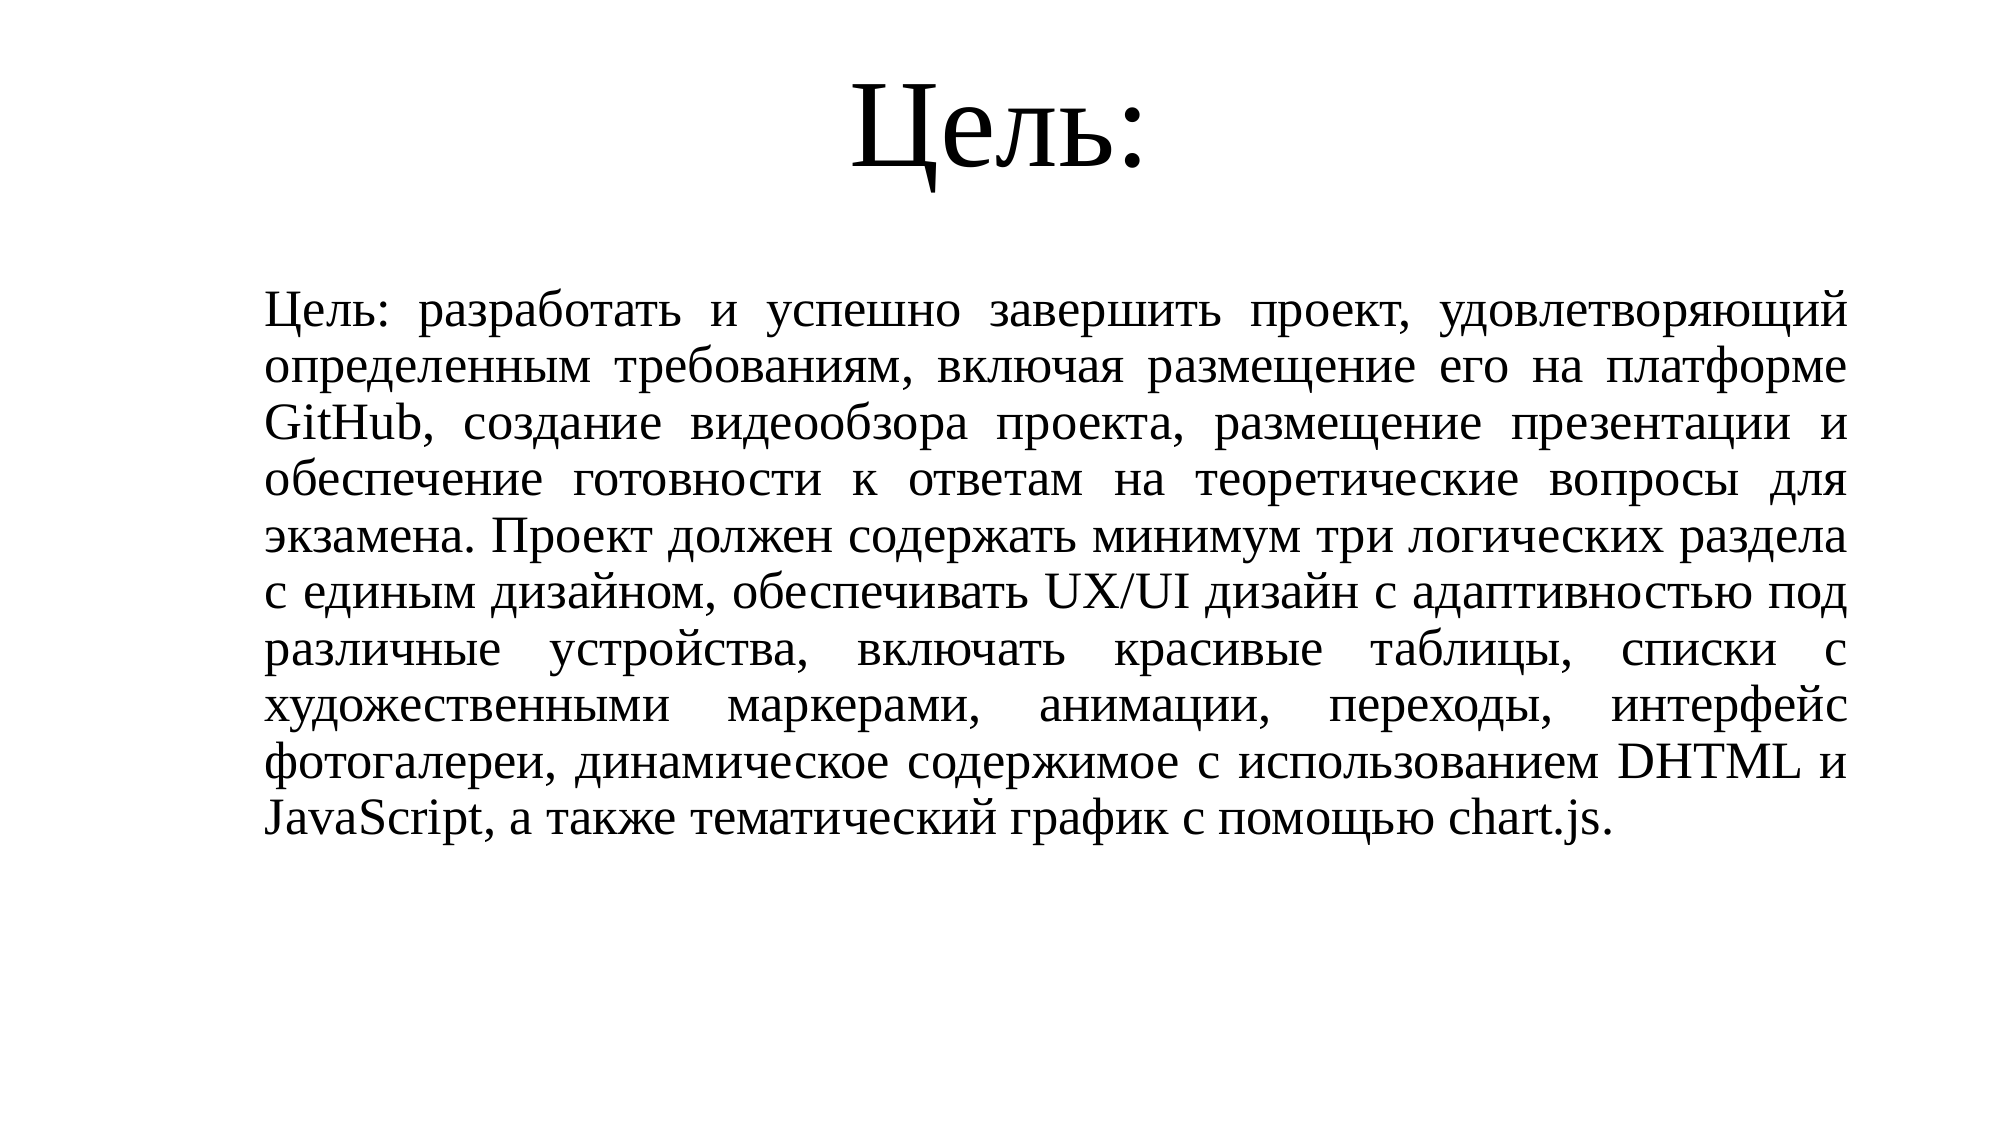

# Цель:

Цель: разработать и успешно завершить проект, удовлетворяющий определенным требованиям, включая размещение его на платформе GitHub, создание видеообзора проекта, размещение презентации и обеспечение готовности к ответам на теоретические вопросы для экзамена. Проект должен содержать минимум три логических раздела с единым дизайном, обеспечивать UX/UI дизайн с адаптивностью под различные устройства, включать красивые таблицы, списки с художественными маркерами, анимации, переходы, интерфейс фотогалереи, динамическое содержимое с использованием DHTML и JavaScript, а также тематический график с помощью chart.js.